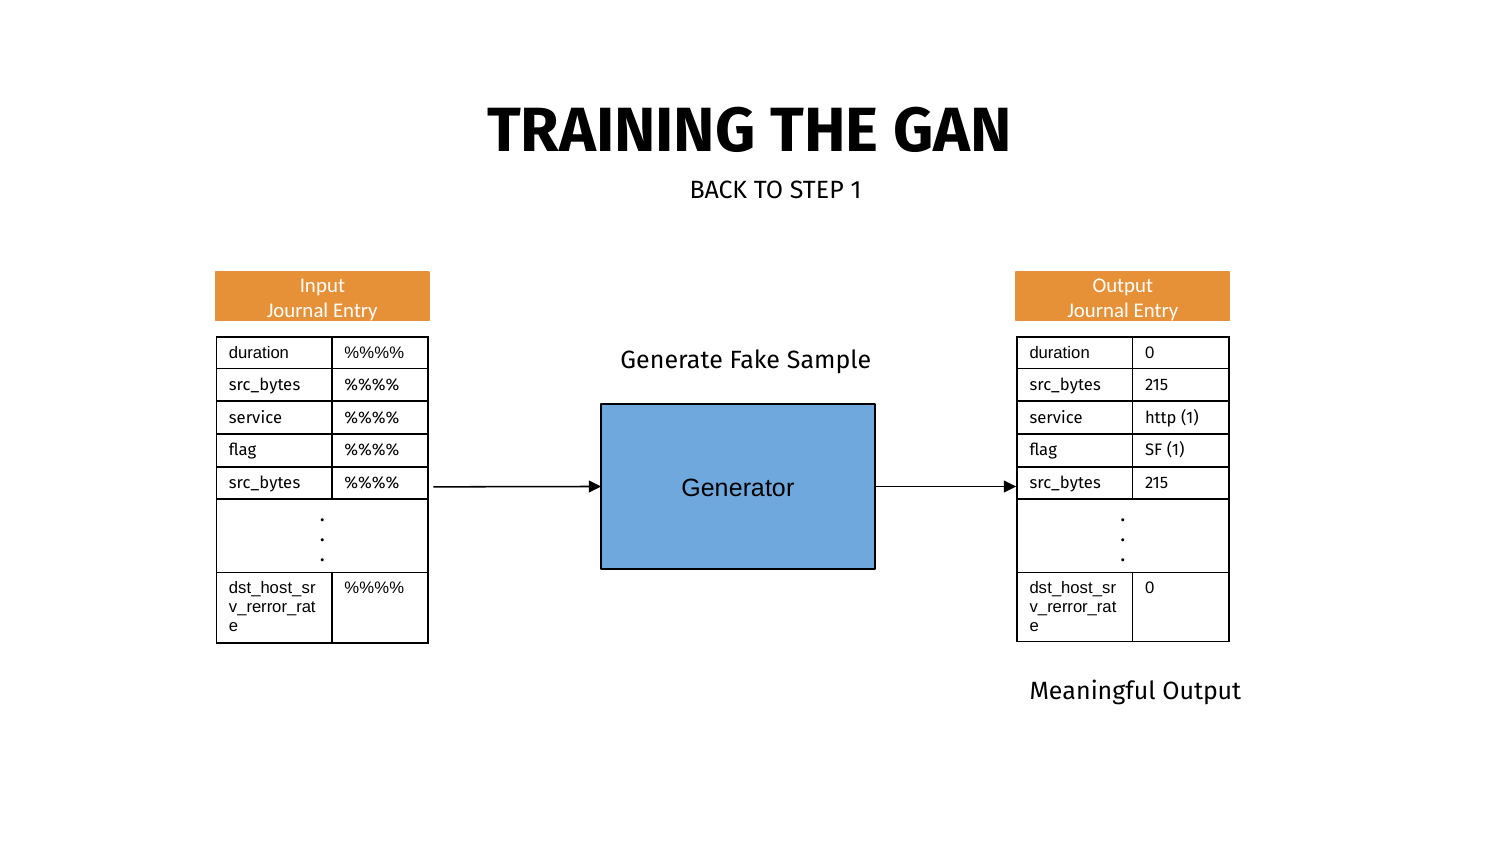

# TRAINING THE GAN
BACK TO STEP 1
Input
Journal Entry
Output
Journal Entry
Generate Fake Sample
| duration | 0 |
| --- | --- |
| src\_bytes | 215 |
| service | http (1) |
| flag | SF (1) |
| src\_bytes | 215 |
| . . . |  |
| dst\_host\_srv\_rerror\_rate | 0 |
| duration | %%%% |
| --- | --- |
| src\_bytes | %%%% |
| service | %%%% |
| flag | %%%% |
| src\_bytes | %%%% |
| . . . |  |
| dst\_host\_srv\_rerror\_rate | %%%% |
Generator
Meaningful Output